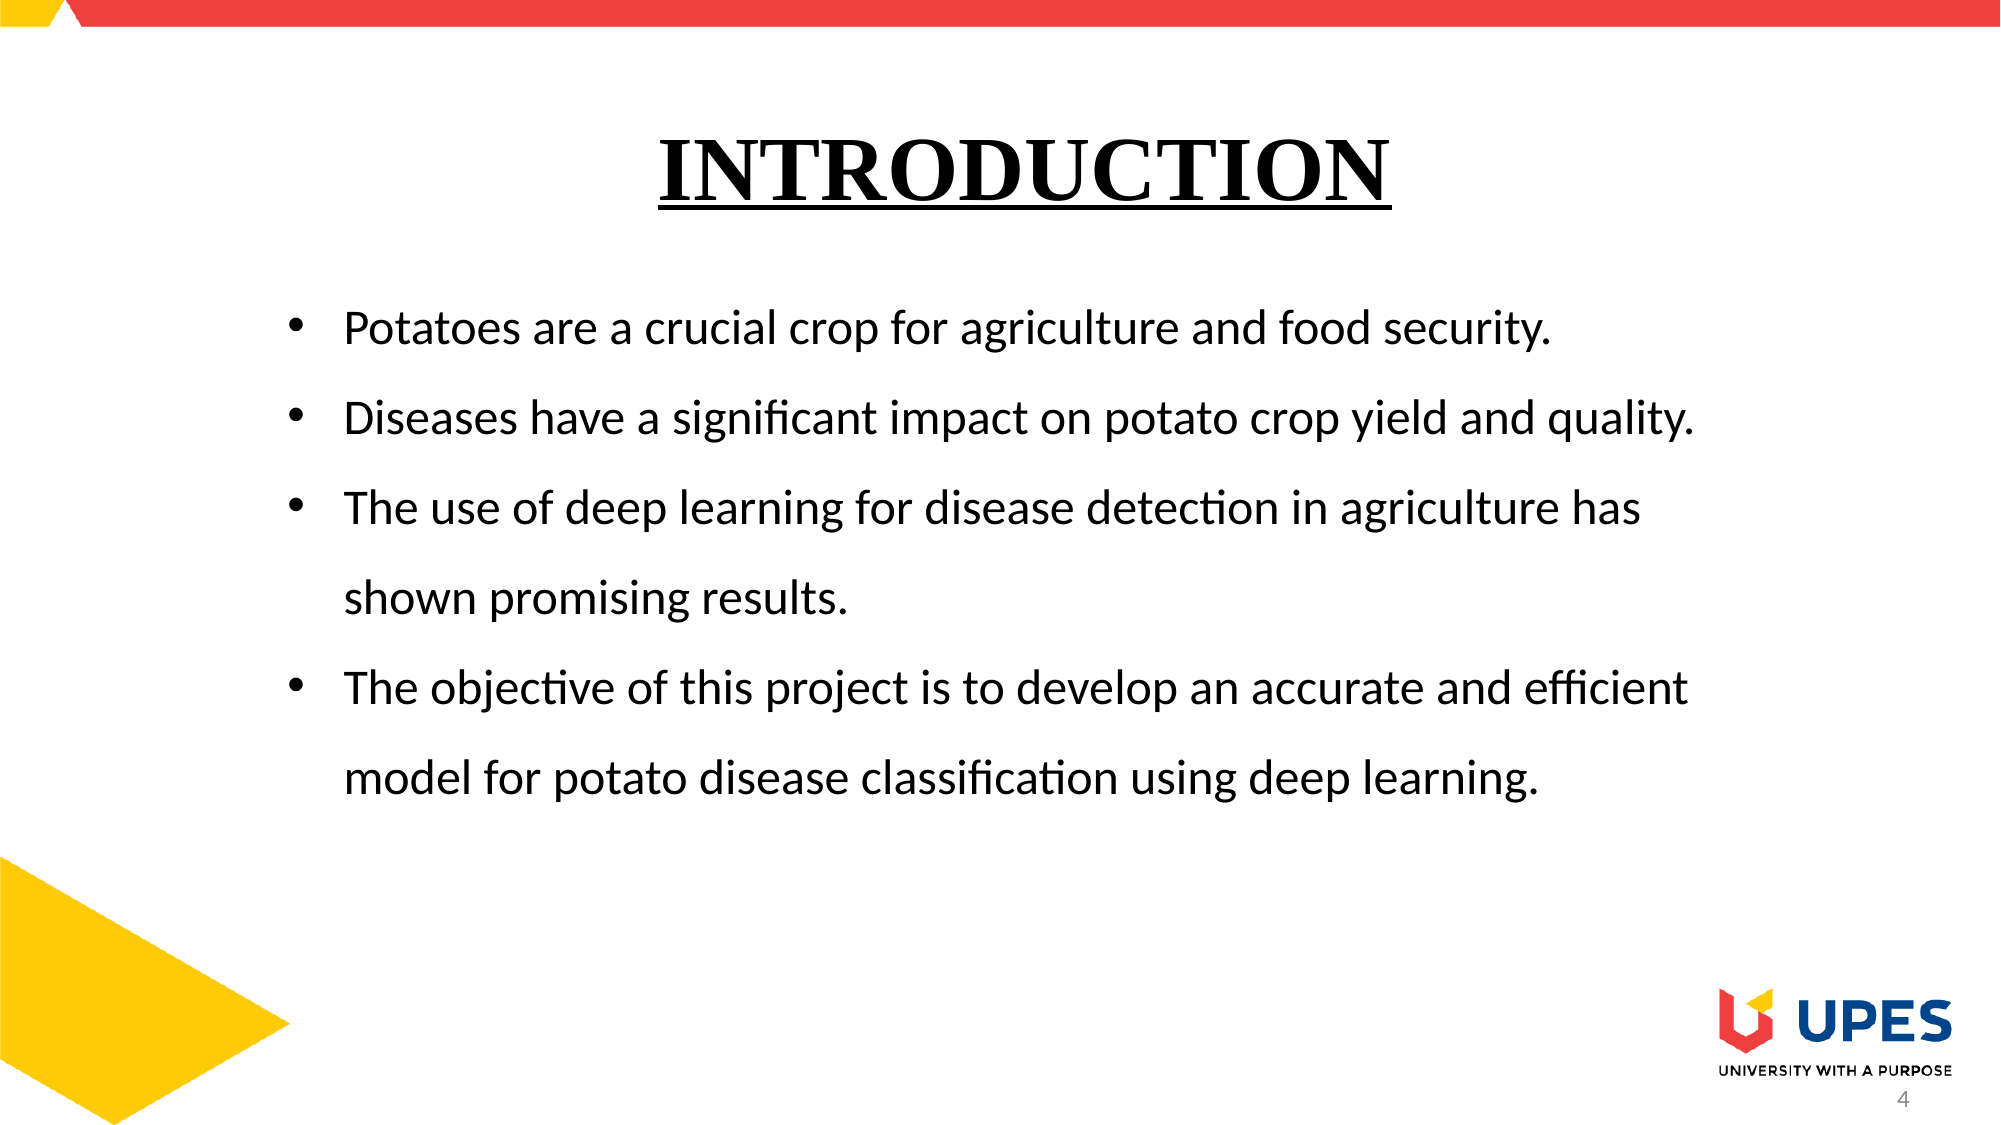

# INTRODUCTION
Potatoes are a crucial crop for agriculture and food security.
Diseases have a significant impact on potato crop yield and quality.
The use of deep learning for disease detection in agriculture has shown promising results.
The objective of this project is to develop an accurate and efficient model for potato disease classification using deep learning.